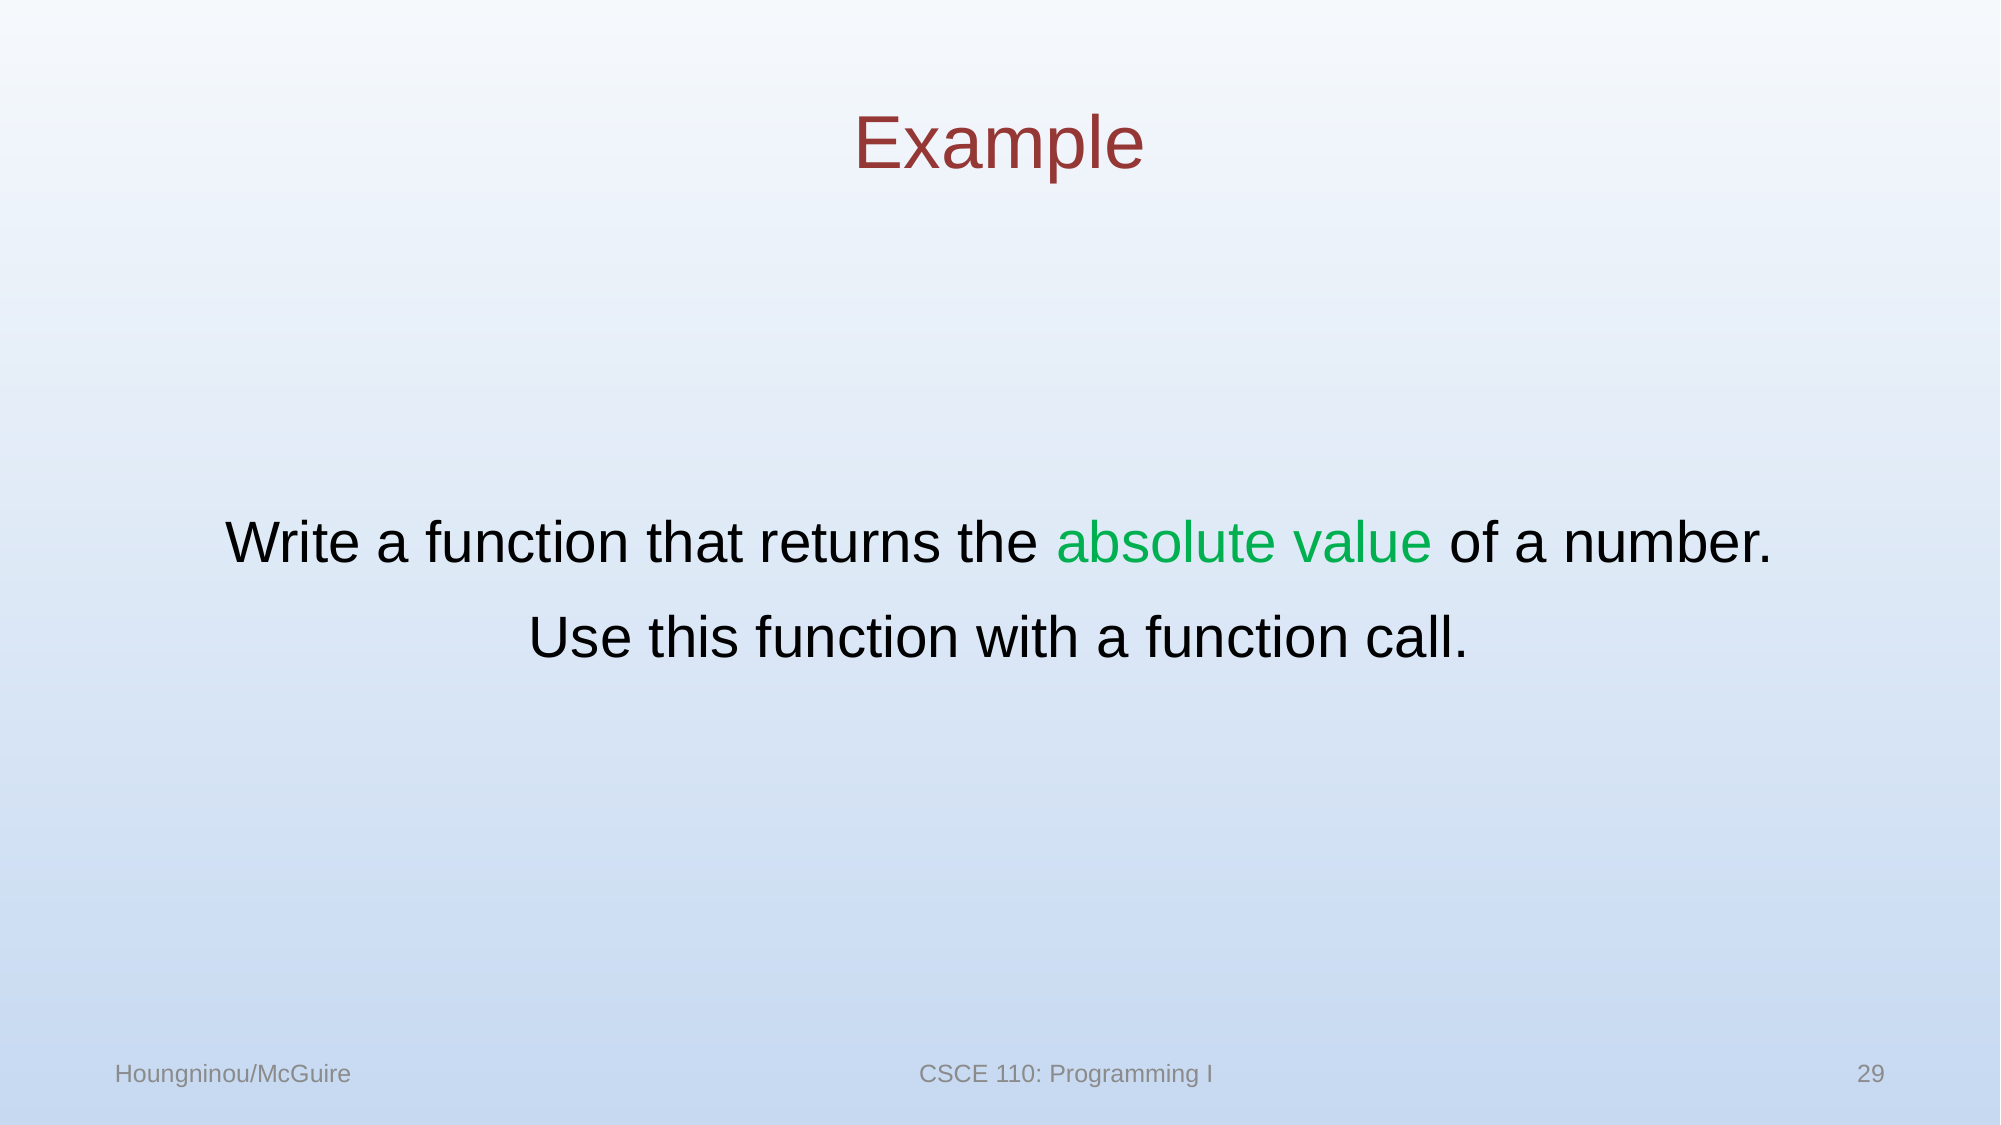

# Example
Write a function that returns the absolute value of a number.
Use this function with a function call.

Houngninou/McGuire
CSCE 110: Programming I
29